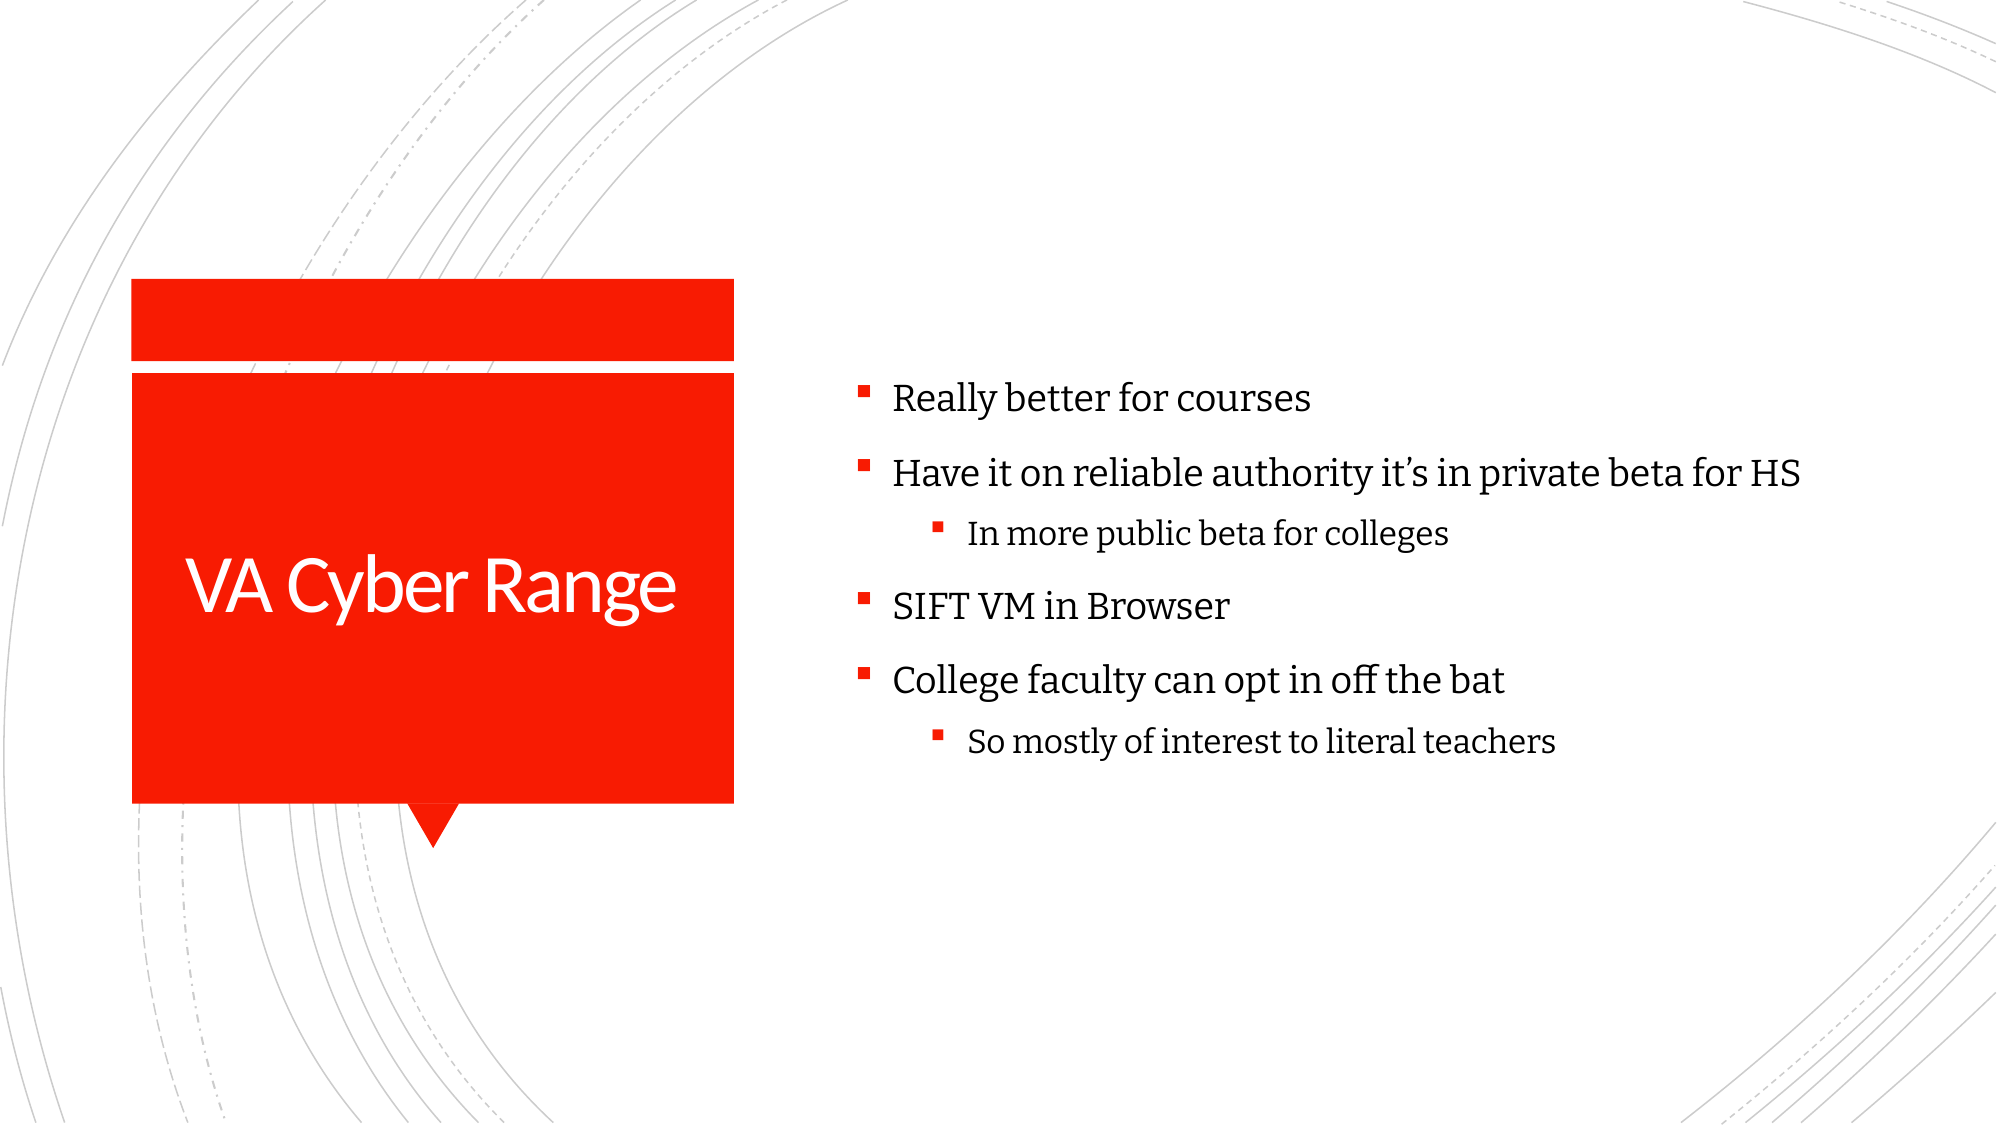

Really better for courses
Have it on reliable authority it’s in private beta for HS
In more public beta for colleges
SIFT VM in Browser
College faculty can opt in off the bat
So mostly of interest to literal teachers
# VA Cyber Range